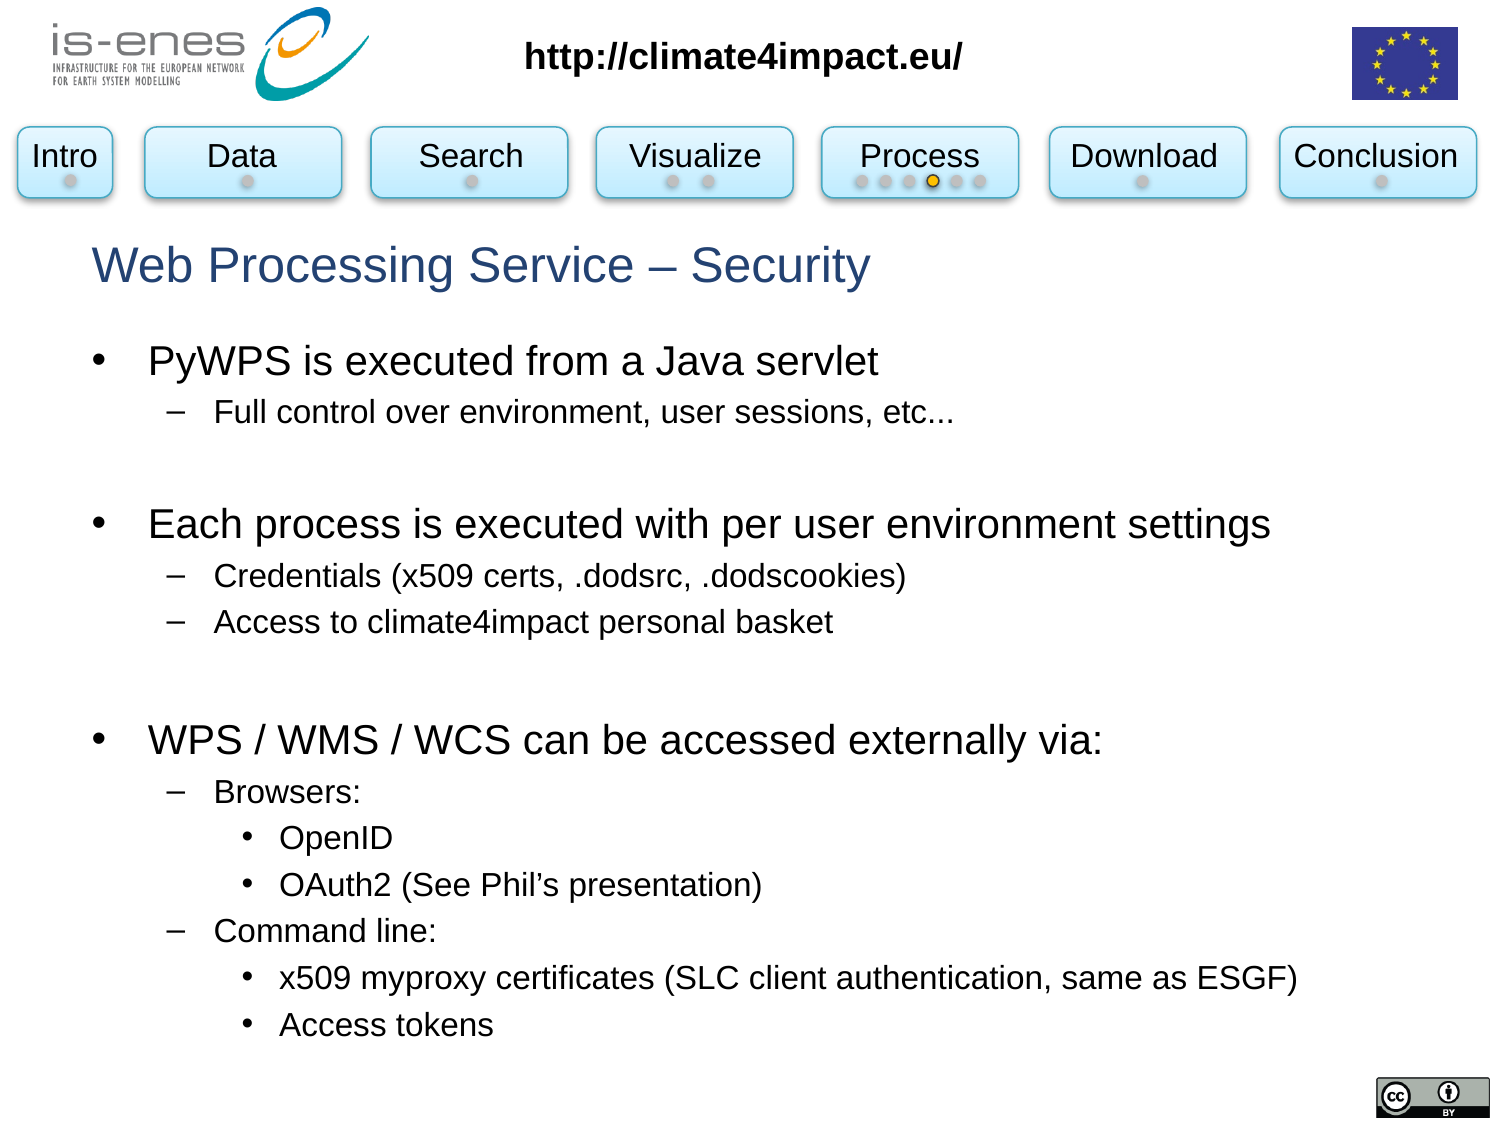

# Web Processing Service – Security
PyWPS is executed from a Java servlet
Full control over environment, user sessions, etc...

Each process is executed with per user environment settings
Credentials (x509 certs, .dodsrc, .dodscookies)
Access to climate4impact personal basket

WPS / WMS / WCS can be accessed externally via:
Browsers:
OpenID
OAuth2 (See Phil’s presentation)
Command line:
x509 myproxy certificates (SLC client authentication, same as ESGF)
Access tokens